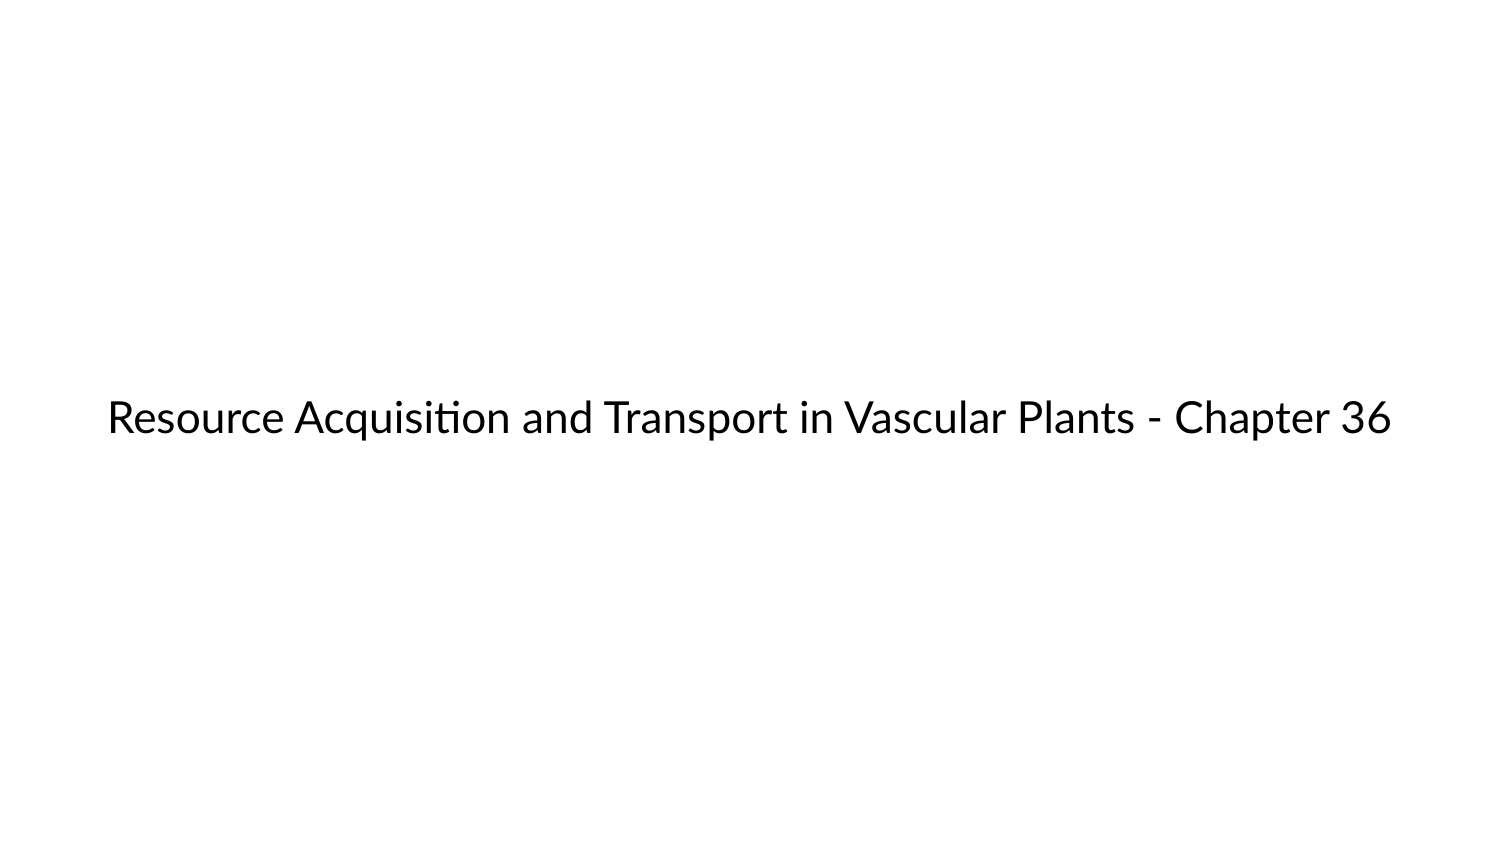

# Resource Acquisition and Transport in Vascular Plants - Chapter 36